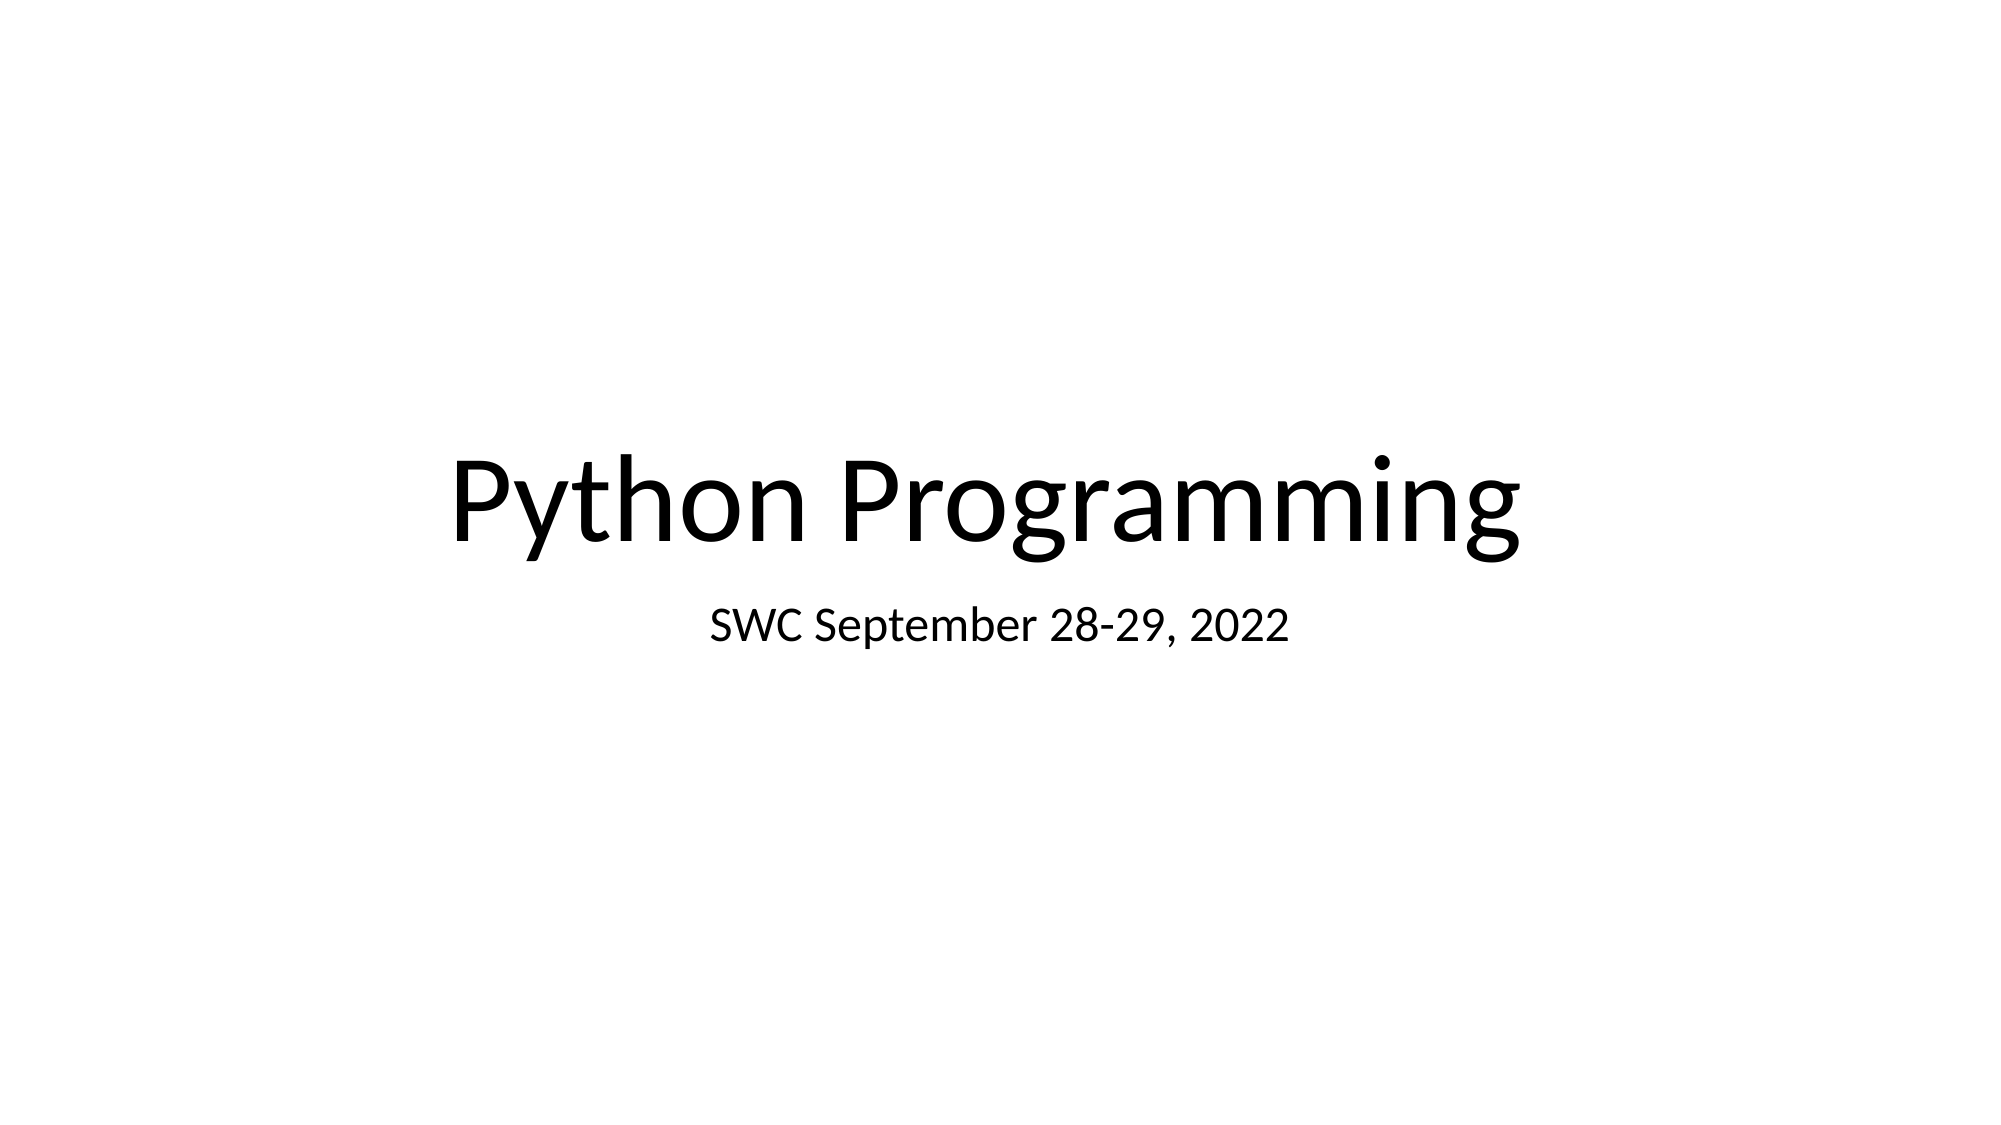

# Python Programming
SWC September 28-29, 2022